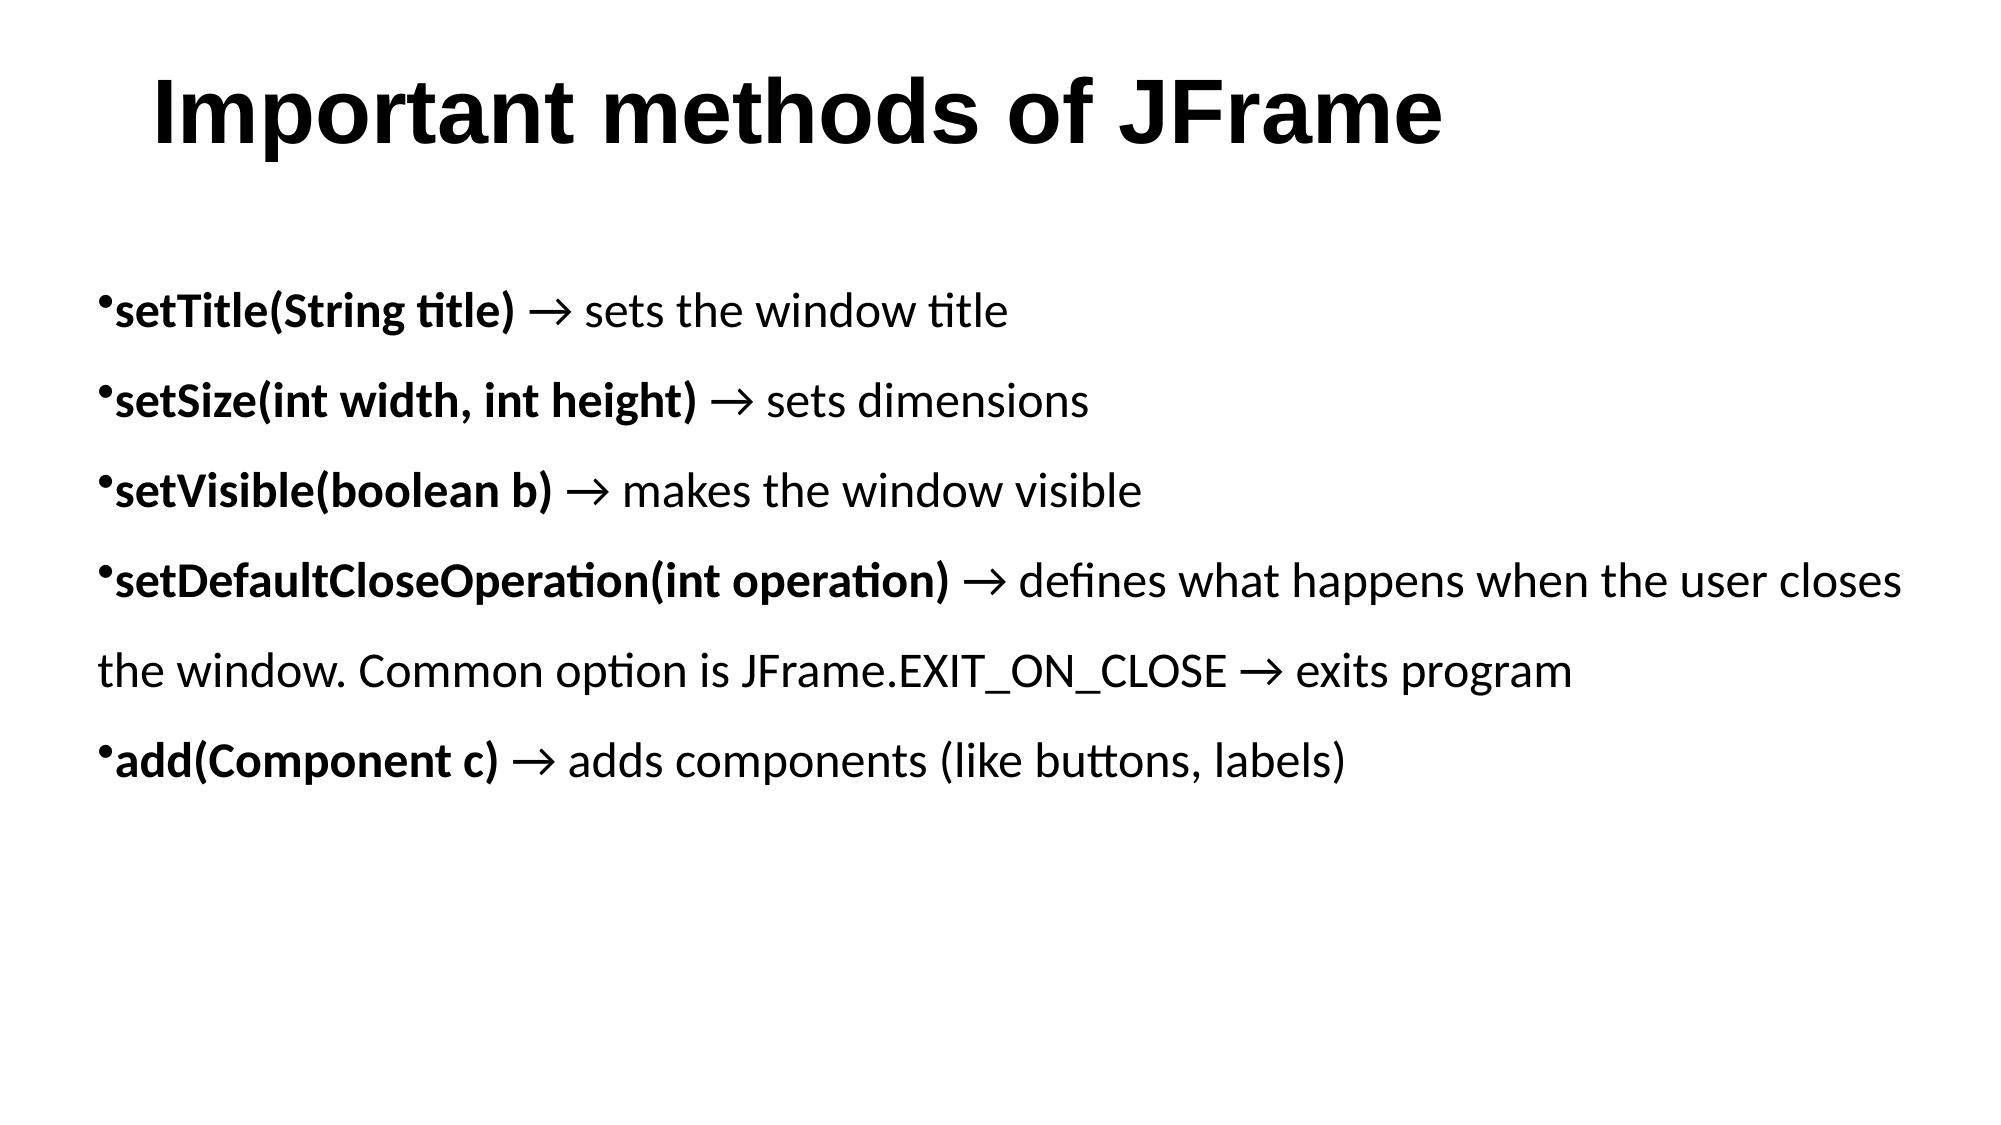

# Important methods of JFrame
setTitle(String title) → sets the window title
setSize(int width, int height) → sets dimensions
setVisible(boolean b) → makes the window visible
setDefaultCloseOperation(int operation) → defines what happens when the user closes the window. Common option is JFrame.EXIT_ON_CLOSE → exits program
add(Component c) → adds components (like buttons, labels)